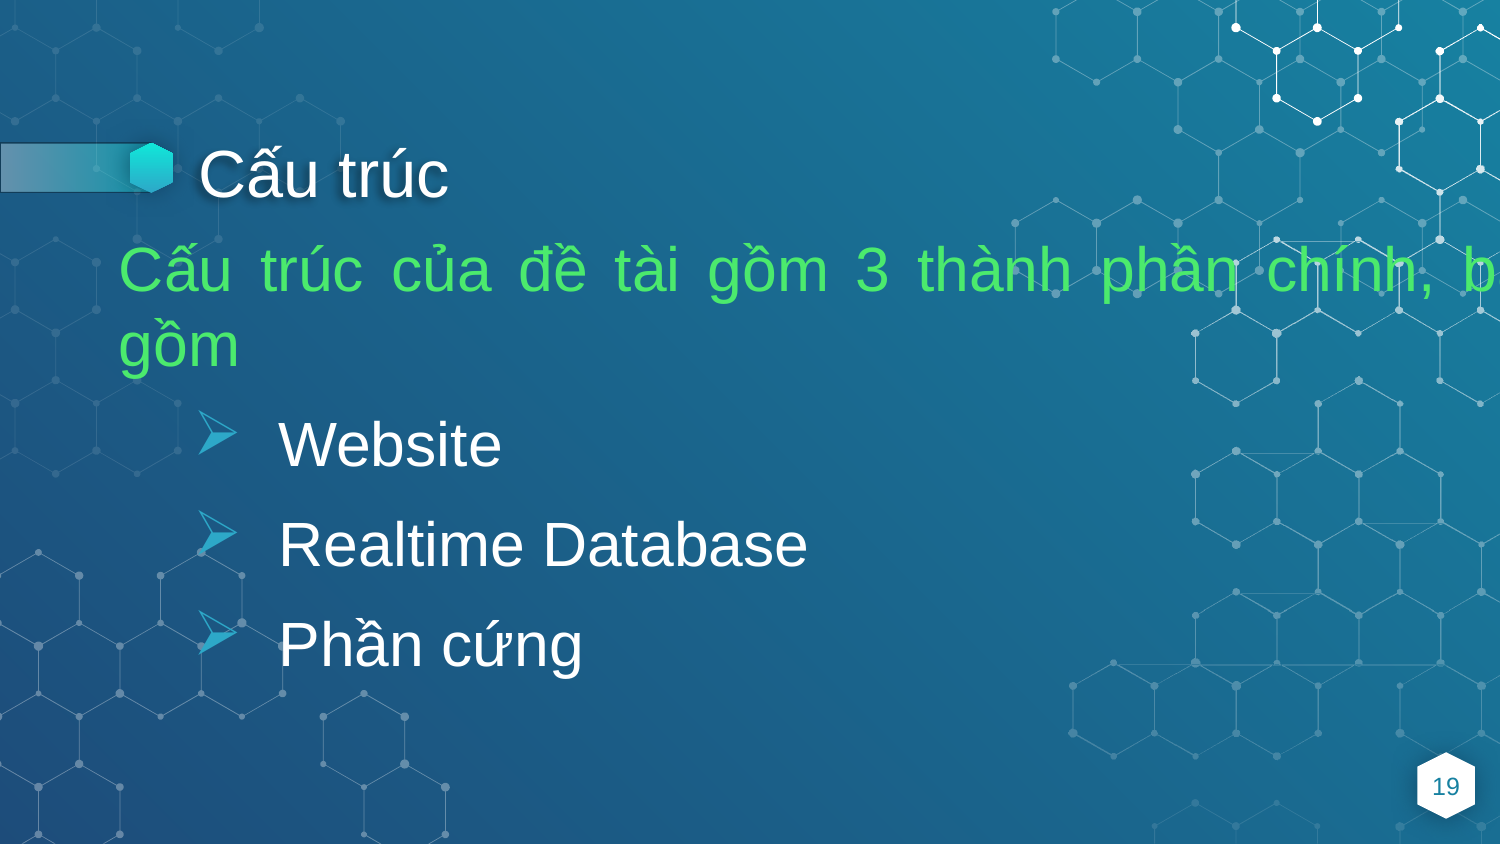

# Cấu trúc
Cấu trúc của đề tài gồm 3 thành phần chính, bao gồm
Website
Realtime Database
Phần cứng
19